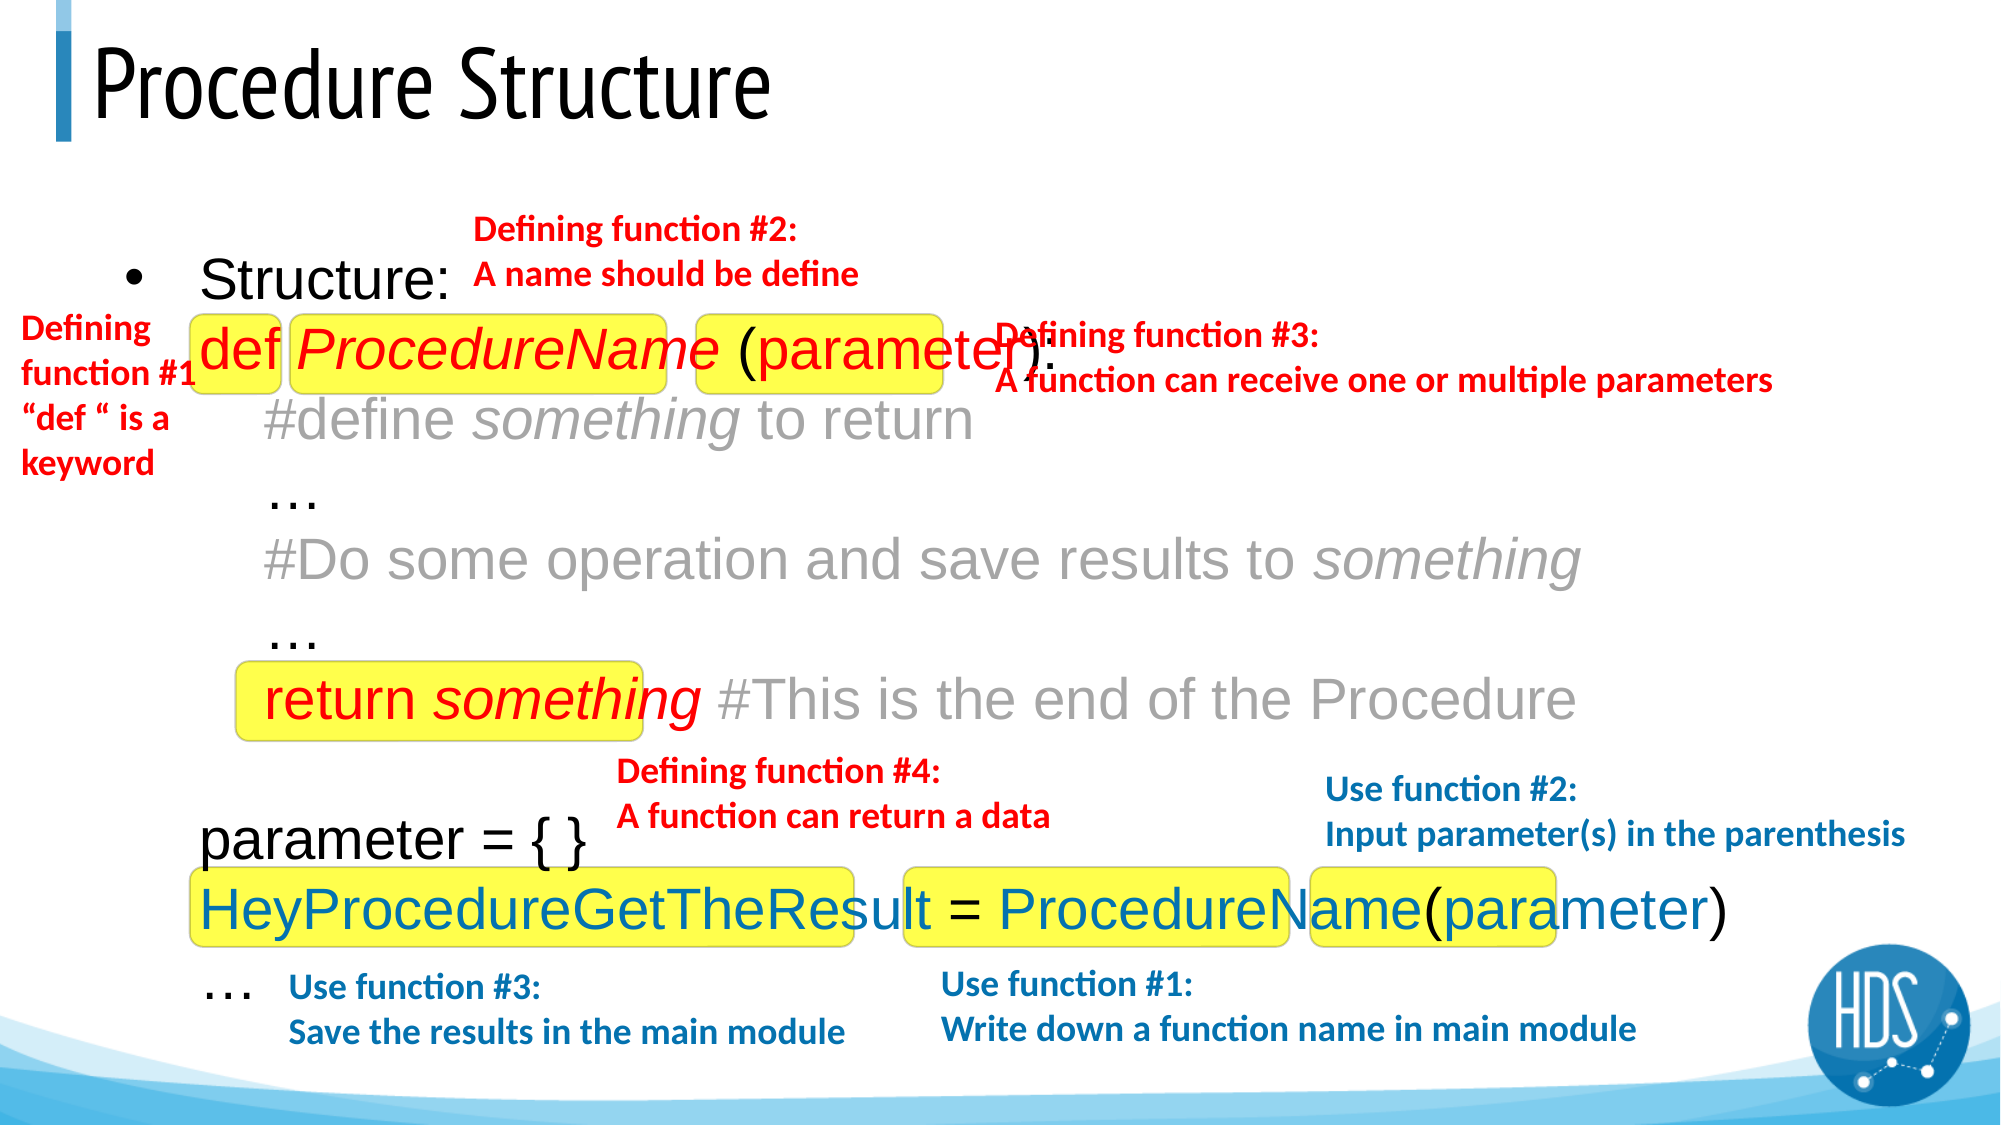

# Procedure Structure
Defining function #2:
A name should be define
Structure:
def ProcedureName (parameter):
    #define something to return
    …
    #Do some operation and save results to something
    …
    return something #This is the end of the Procedure
parameter = { }
HeyProcedureGetTheResult = ProcedureName(parameter)
…
Defining
function #1
“def “ is a
keyword
Defining function #3:
A function can receive one or multiple parameters

Defining function #4:
A function can return a data
Use function #2:
Input parameter(s) in the parenthesis

Use function #1:
Write down a function name in main module
Use function #3:
Save the results in the main module